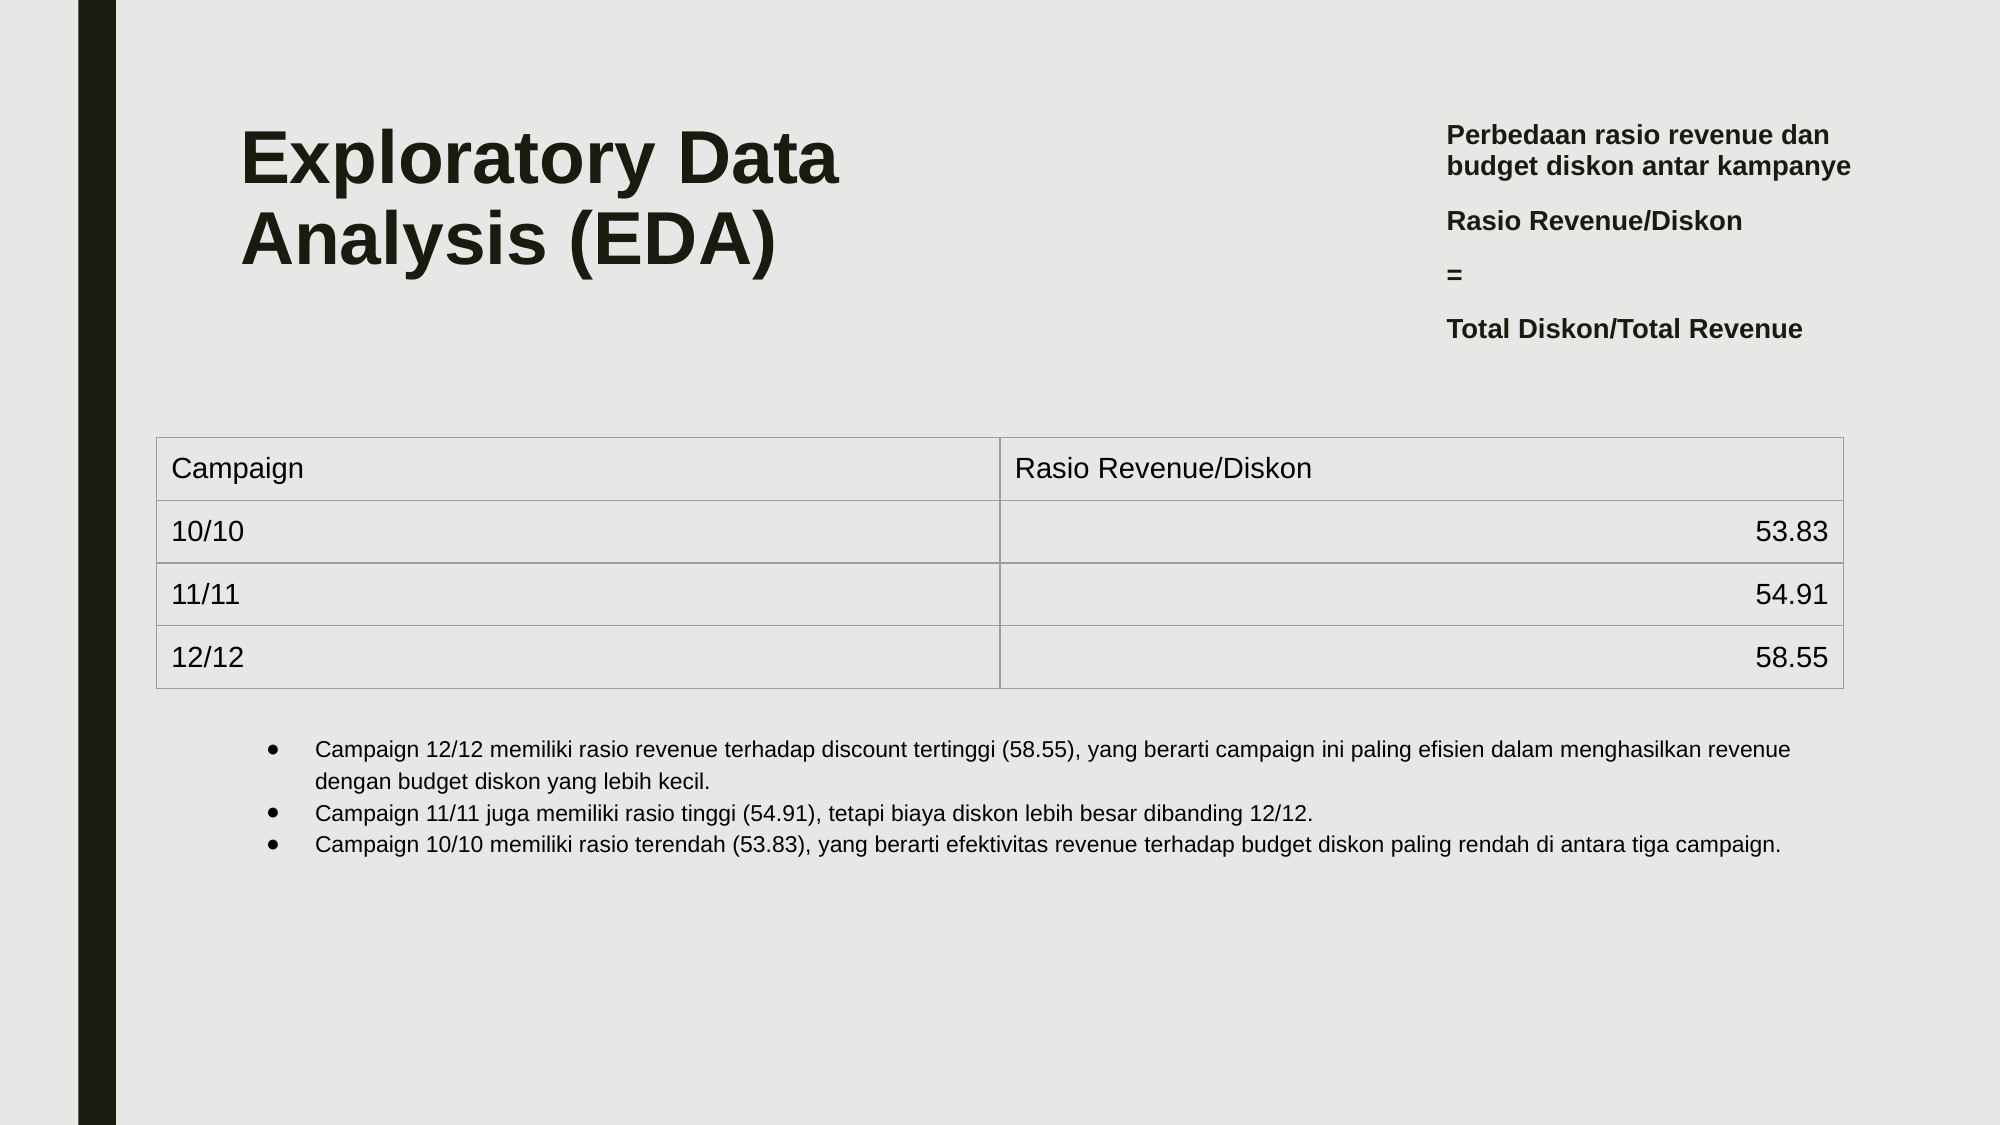

# Exploratory Data Analysis (EDA)
Perbedaan rasio revenue dan budget diskon antar kampanye
Rasio Revenue/Diskon
=
Total Diskon/Total Revenue​
| Campaign | Rasio Revenue/Diskon |
| --- | --- |
| 10/10 | 53.83 |
| 11/11 | 54.91 |
| 12/12 | 58.55 |
Campaign 12/12 memiliki rasio revenue terhadap discount tertinggi (58.55), yang berarti campaign ini paling efisien dalam menghasilkan revenue dengan budget diskon yang lebih kecil.
Campaign 11/11 juga memiliki rasio tinggi (54.91), tetapi biaya diskon lebih besar dibanding 12/12.
Campaign 10/10 memiliki rasio terendah (53.83), yang berarti efektivitas revenue terhadap budget diskon paling rendah di antara tiga campaign.